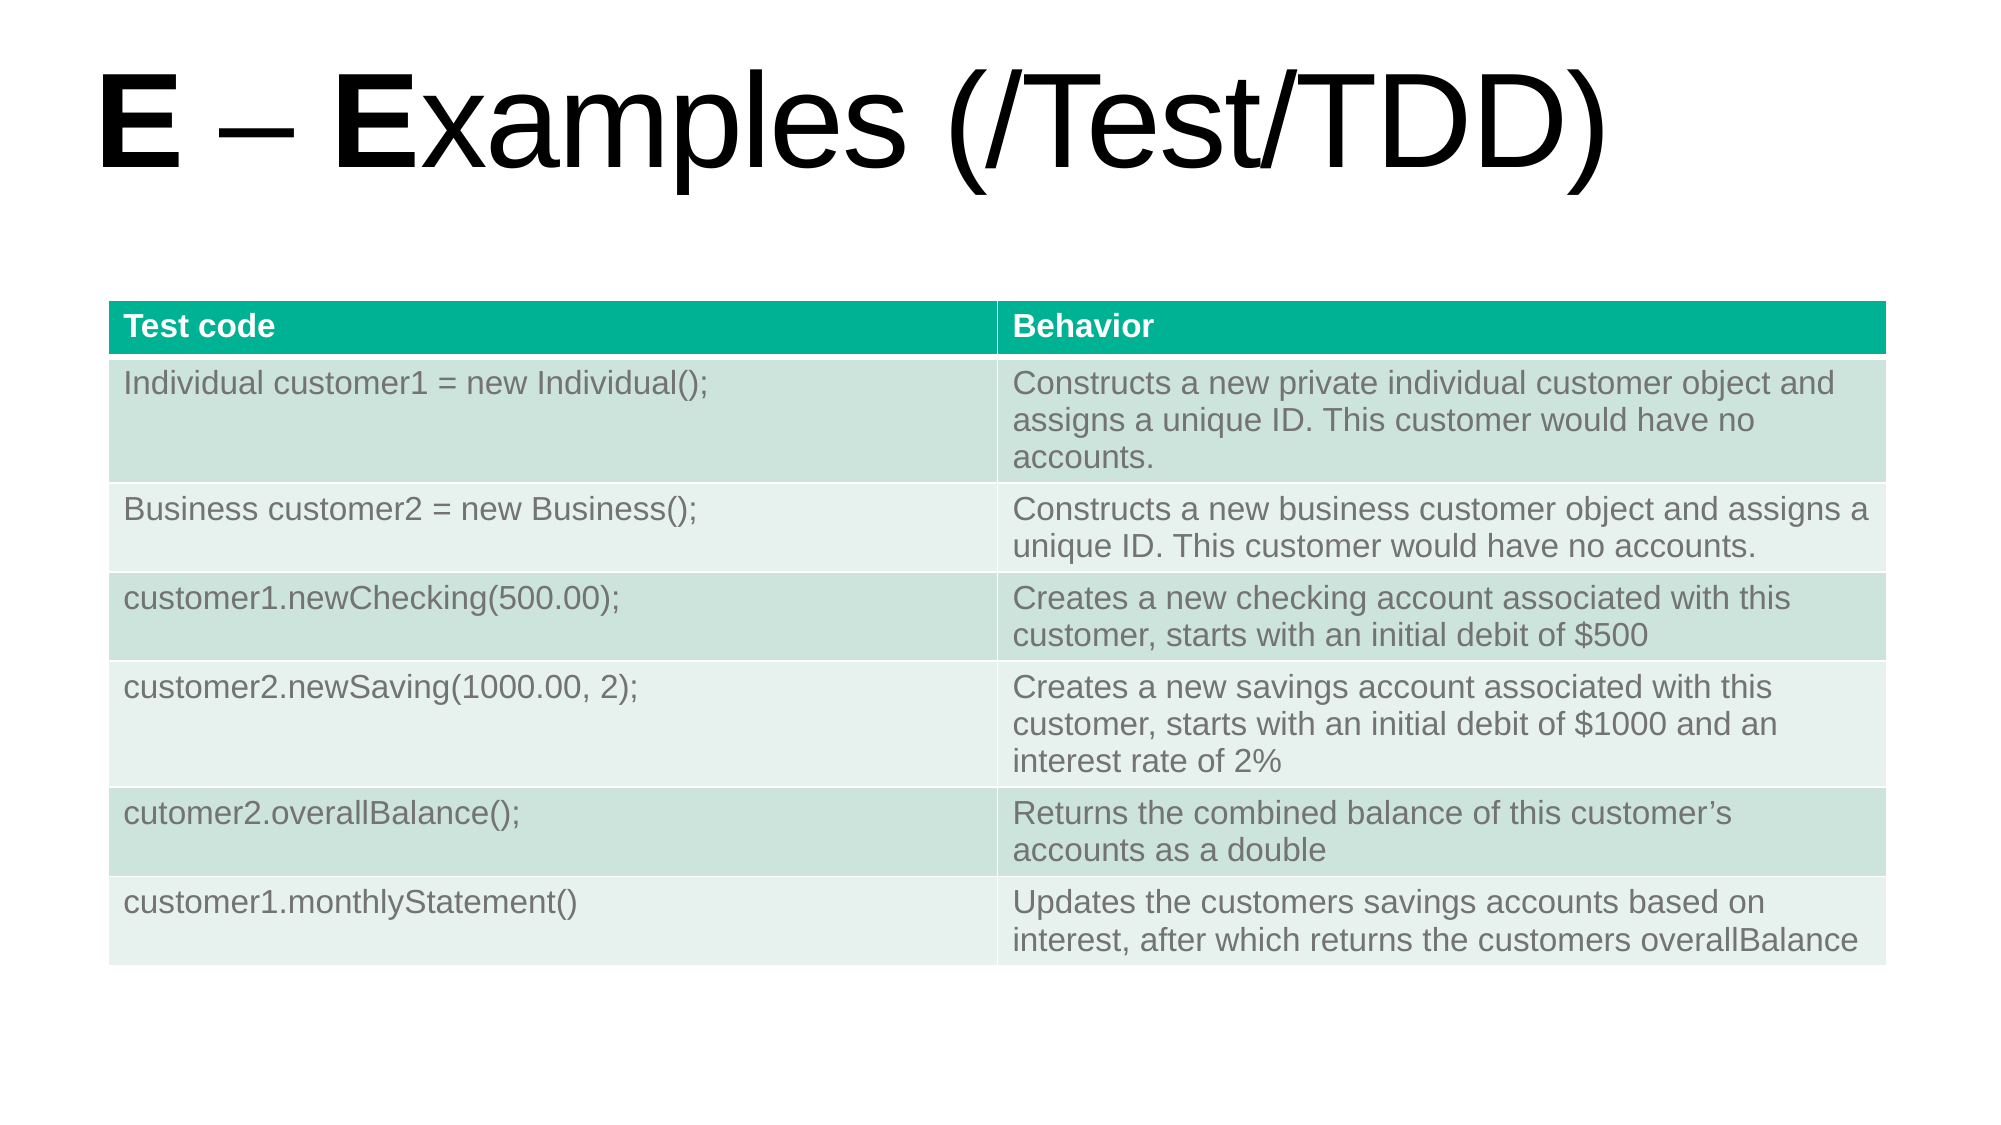

# E – Examples (/Test/TDD)
| Test code | Behavior |
| --- | --- |
| Individual customer1 = new Individual(); | Constructs a new private individual customer object and assigns a unique ID. This customer would have no accounts. |
| Business customer2 = new Business(); | Constructs a new business customer object and assigns a unique ID. This customer would have no accounts. |
| customer1.newChecking(500.00); | Creates a new checking account associated with this customer, starts with an initial debit of $500 |
| customer2.newSaving(1000.00, 2); | Creates a new savings account associated with this customer, starts with an initial debit of $1000 and an interest rate of 2% |
| cutomer2.overallBalance(); | Returns the combined balance of this customer’s accounts as a double |
| customer1.monthlyStatement() | Updates the customers savings accounts based on interest, after which returns the customers overallBalance |